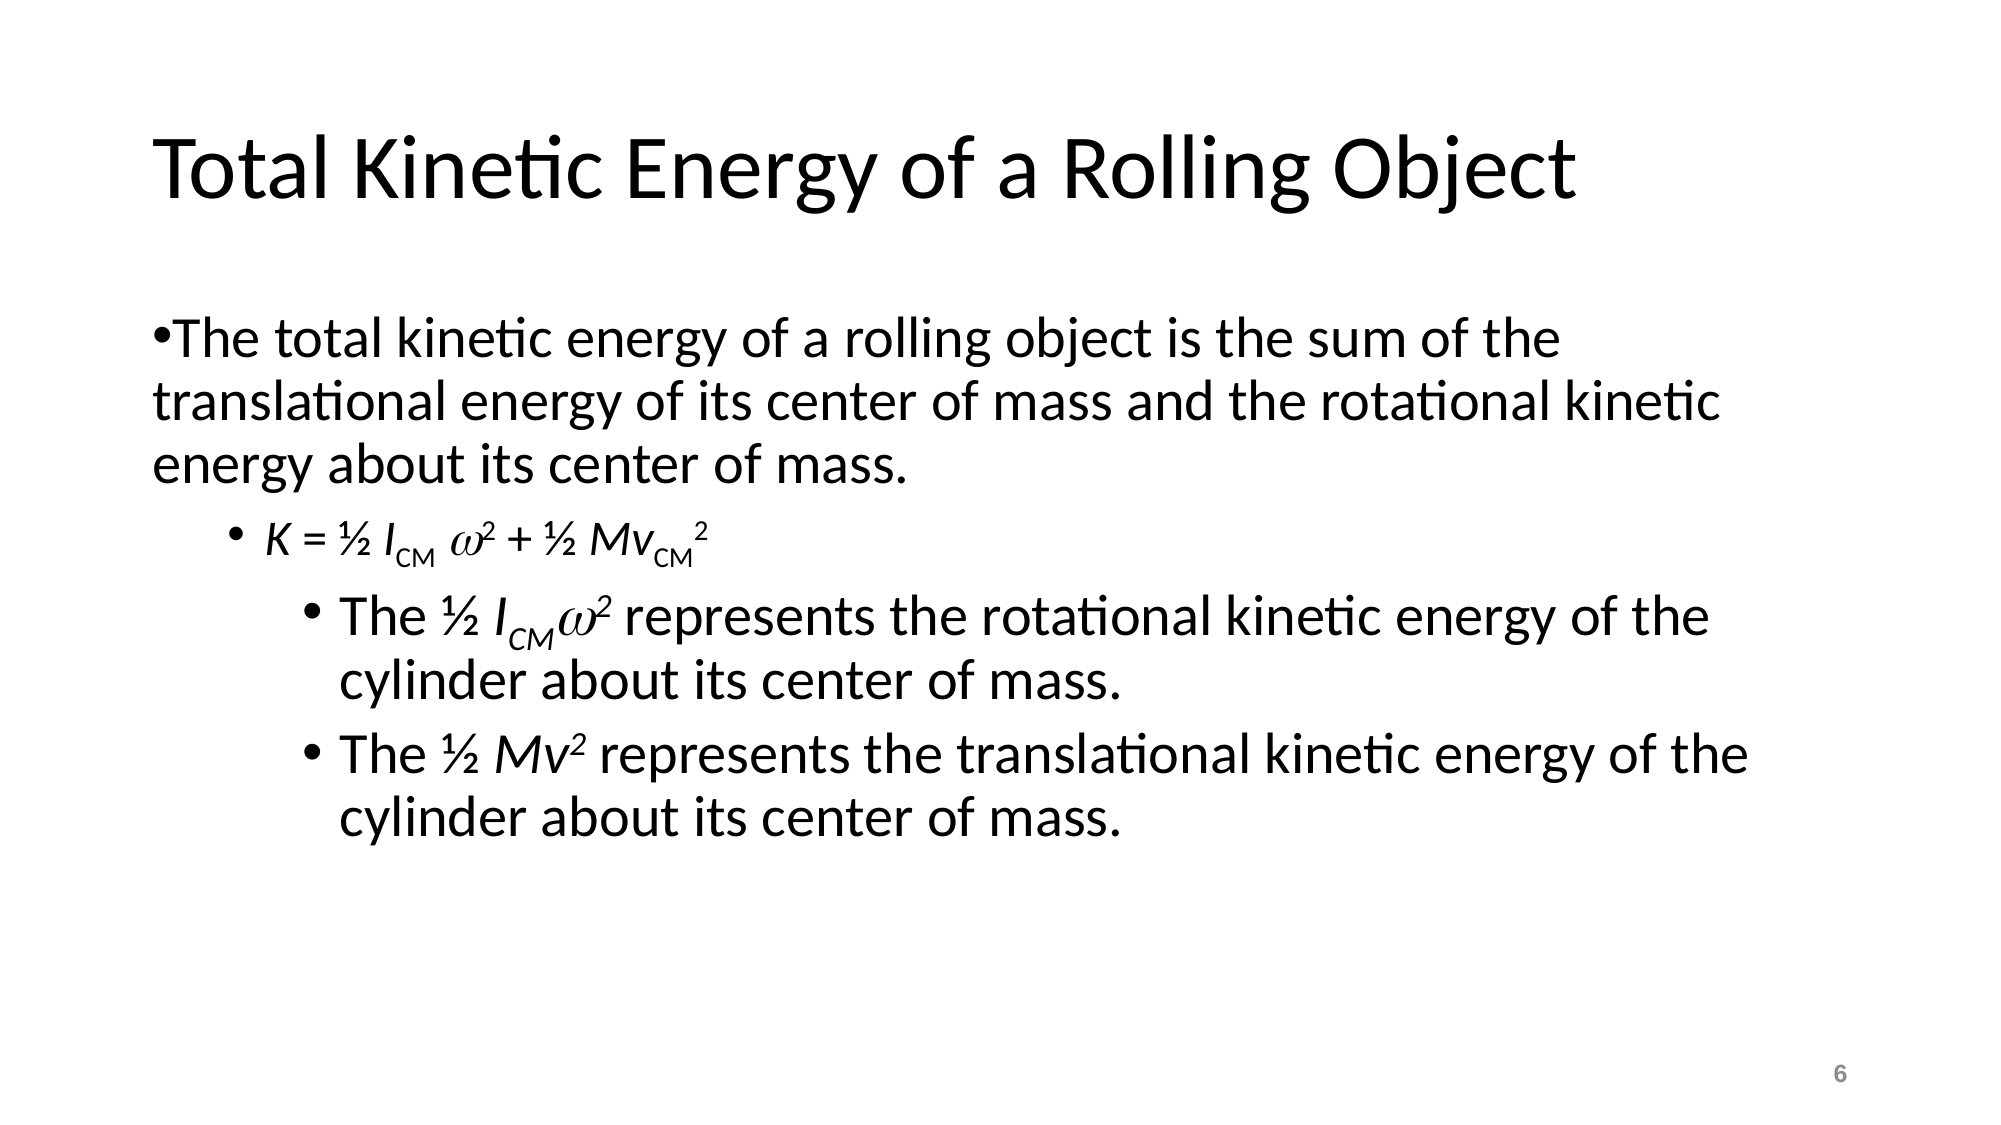

# Total Kinetic Energy of a Rolling Object
The total kinetic energy of a rolling object is the sum of the translational energy of its center of mass and the rotational kinetic energy about its center of mass.
K = ½ ICM ω2 + ½ MvCM2
The ½ ICMω2 represents the rotational kinetic energy of the cylinder about its center of mass.
The ½ Mv2 represents the translational kinetic energy of the cylinder about its center of mass.

6